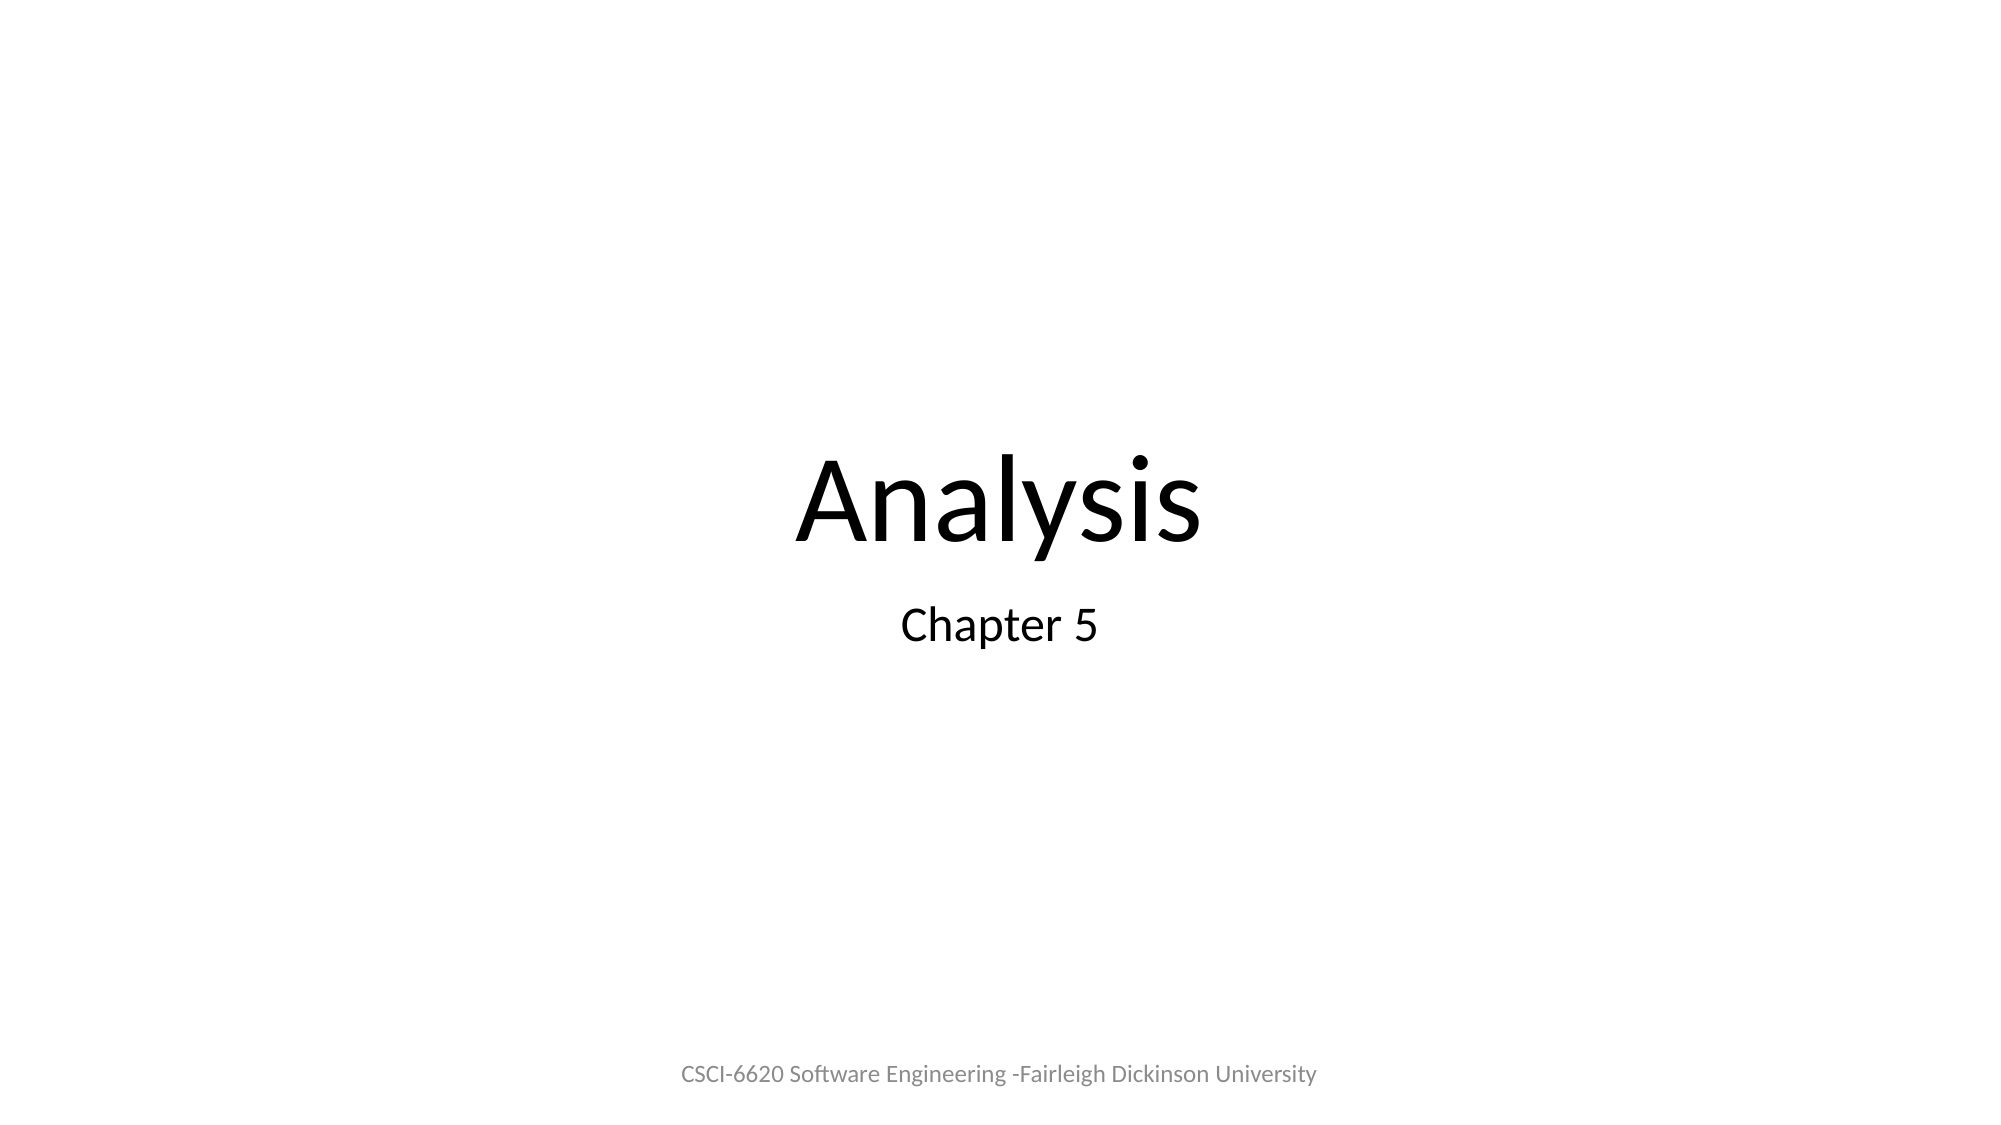

# Analysis
Chapter 5
CSCI-6620 Software Engineering -Fairleigh Dickinson University